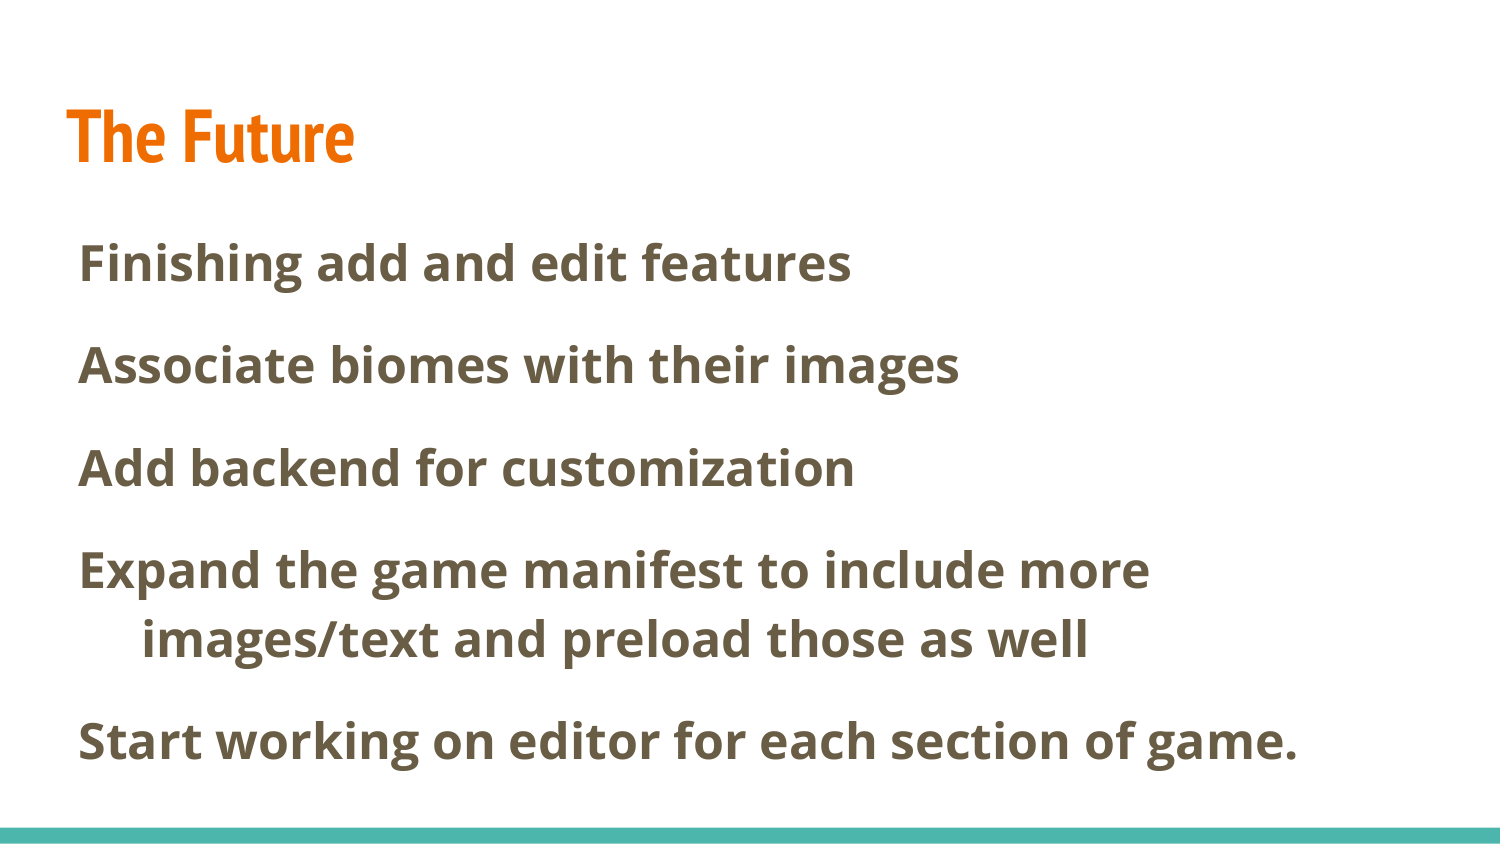

# The Future
Finishing add and edit features
Associate biomes with their images
Add backend for customization
Expand the game manifest to include more images/text and preload those as well
Start working on editor for each section of game.